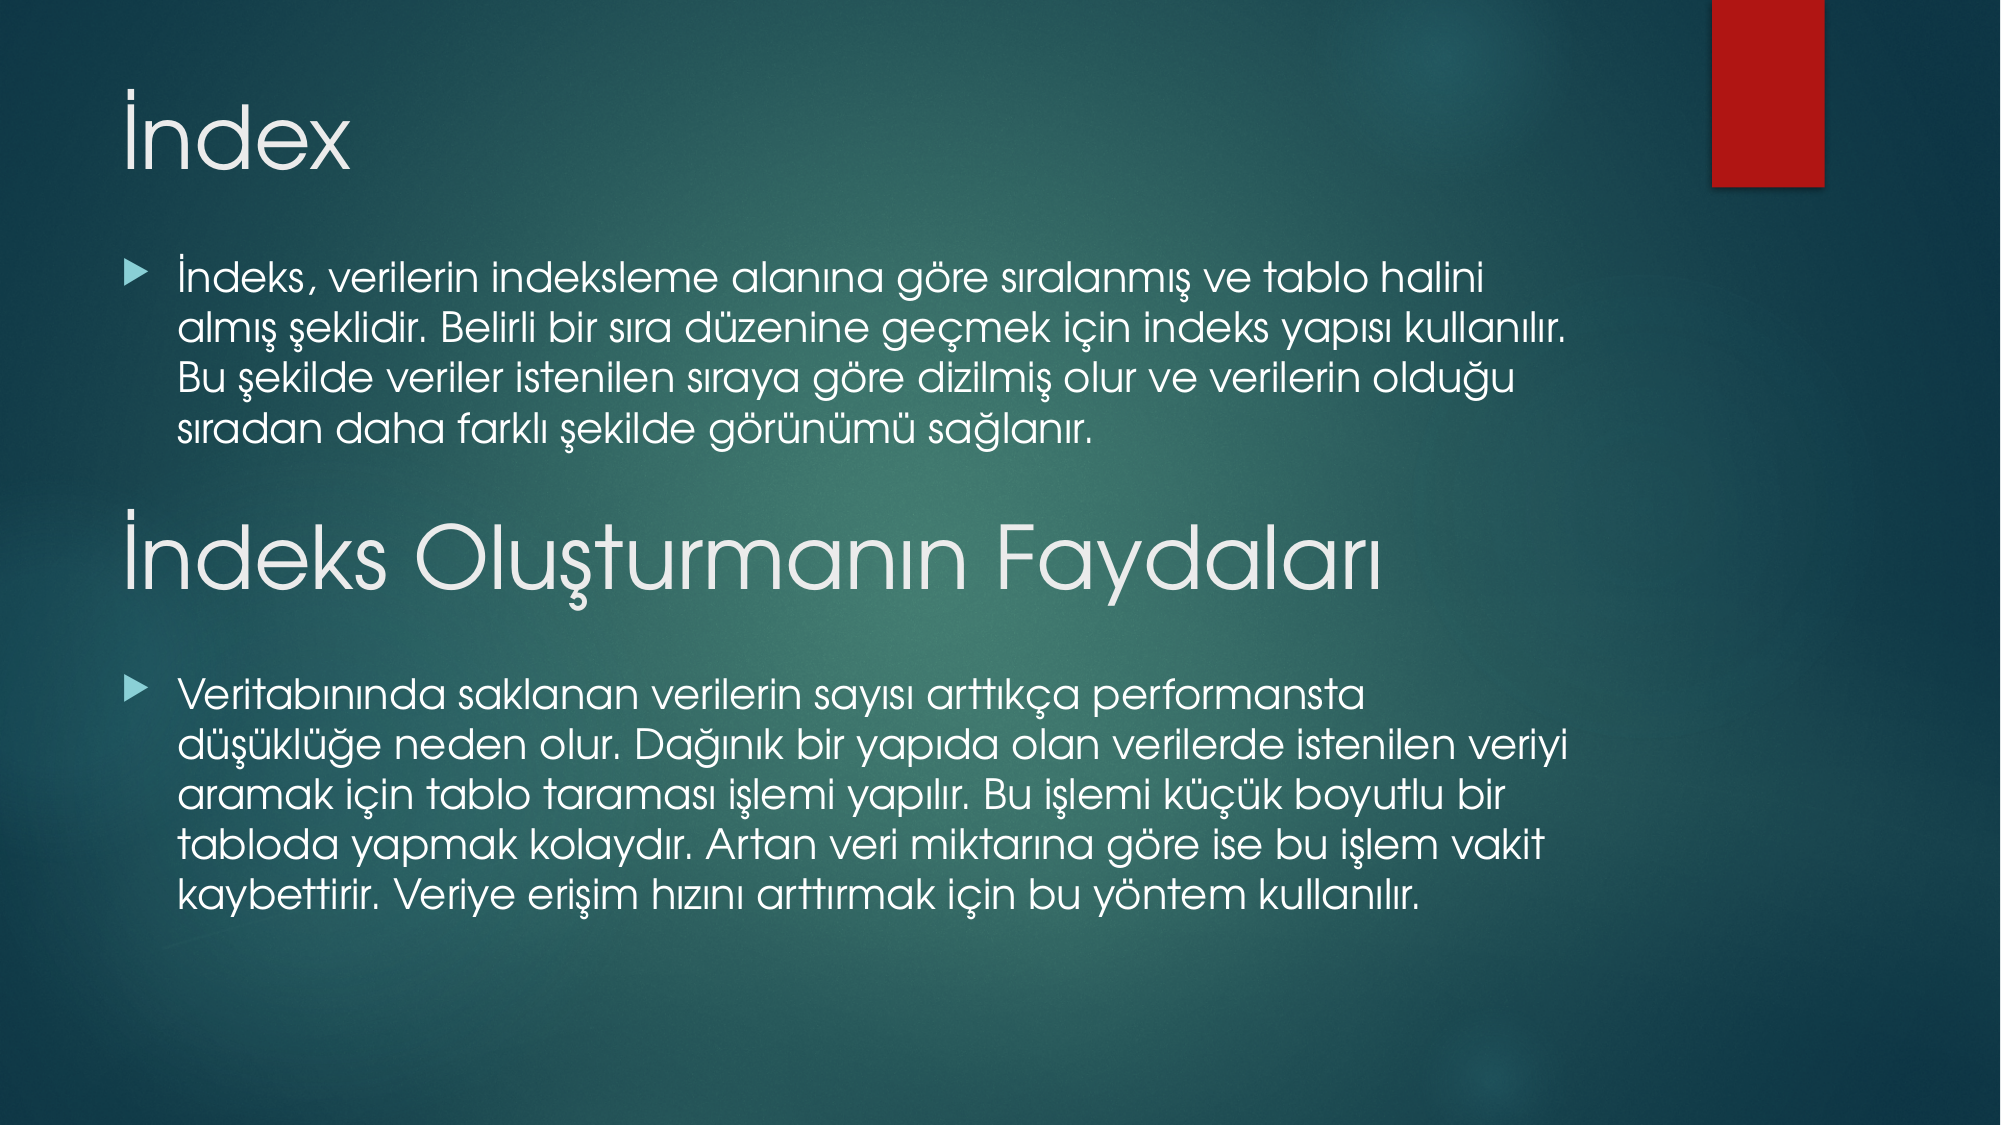

# İndex
İndeks, verilerin indeksleme alanına göre sıralanmış ve tablo halini almış şeklidir. Belirli bir sıra düzenine geçmek için indeks yapısı kullanılır. Bu şekilde veriler istenilen sıraya göre dizilmiş olur ve verilerin olduğu sıradan daha farklı şekilde görünümü sağlanır.

İndeks Oluşturmanın Faydaları
Veritabınında saklanan verilerin sayısı arttıkça performansta düşüklüğe neden olur. Dağınık bir yapıda olan verilerde istenilen veriyi aramak için tablo taraması işlemi yapılır. Bu işlemi küçük boyutlu bir tabloda yapmak kolaydır. Artan veri miktarına göre ise bu işlem vakit kaybettirir. Veriye erişim hızını arttırmak için bu yöntem kullanılır.